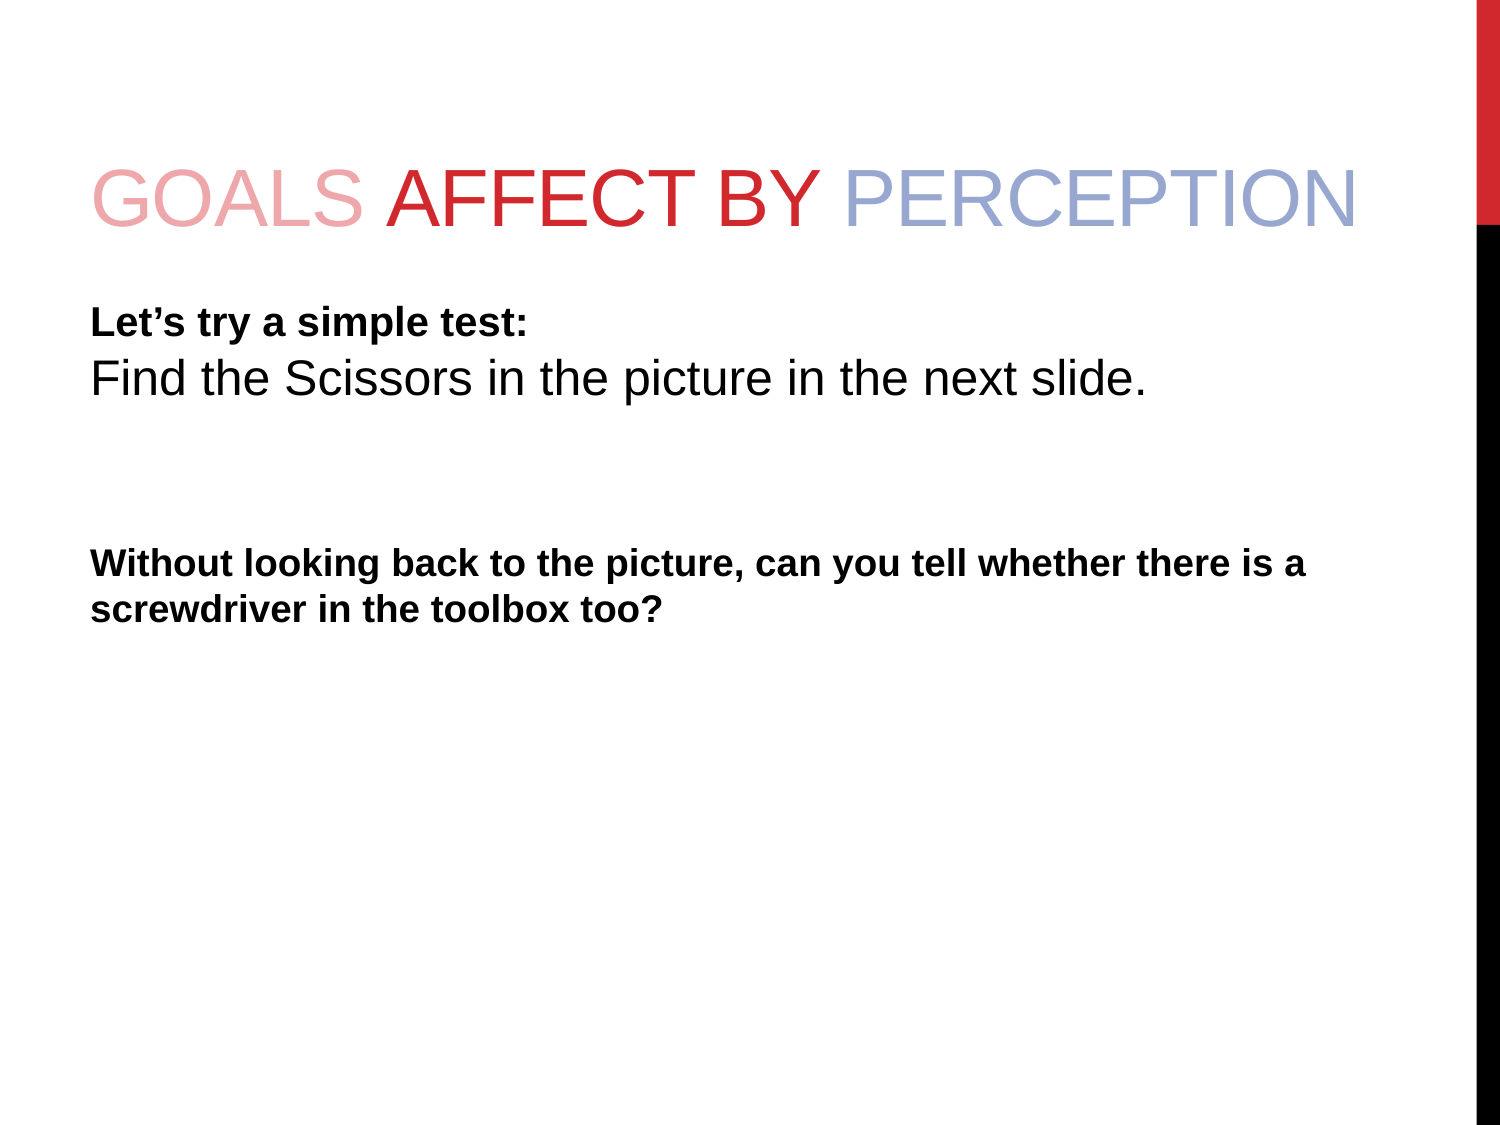

# GOALS AFFECT BY Perception
Let’s try a simple test:
Find the Scissors in the picture in the next slide.
Without looking back to the picture, can you tell whether there is a screwdriver in the toolbox too?